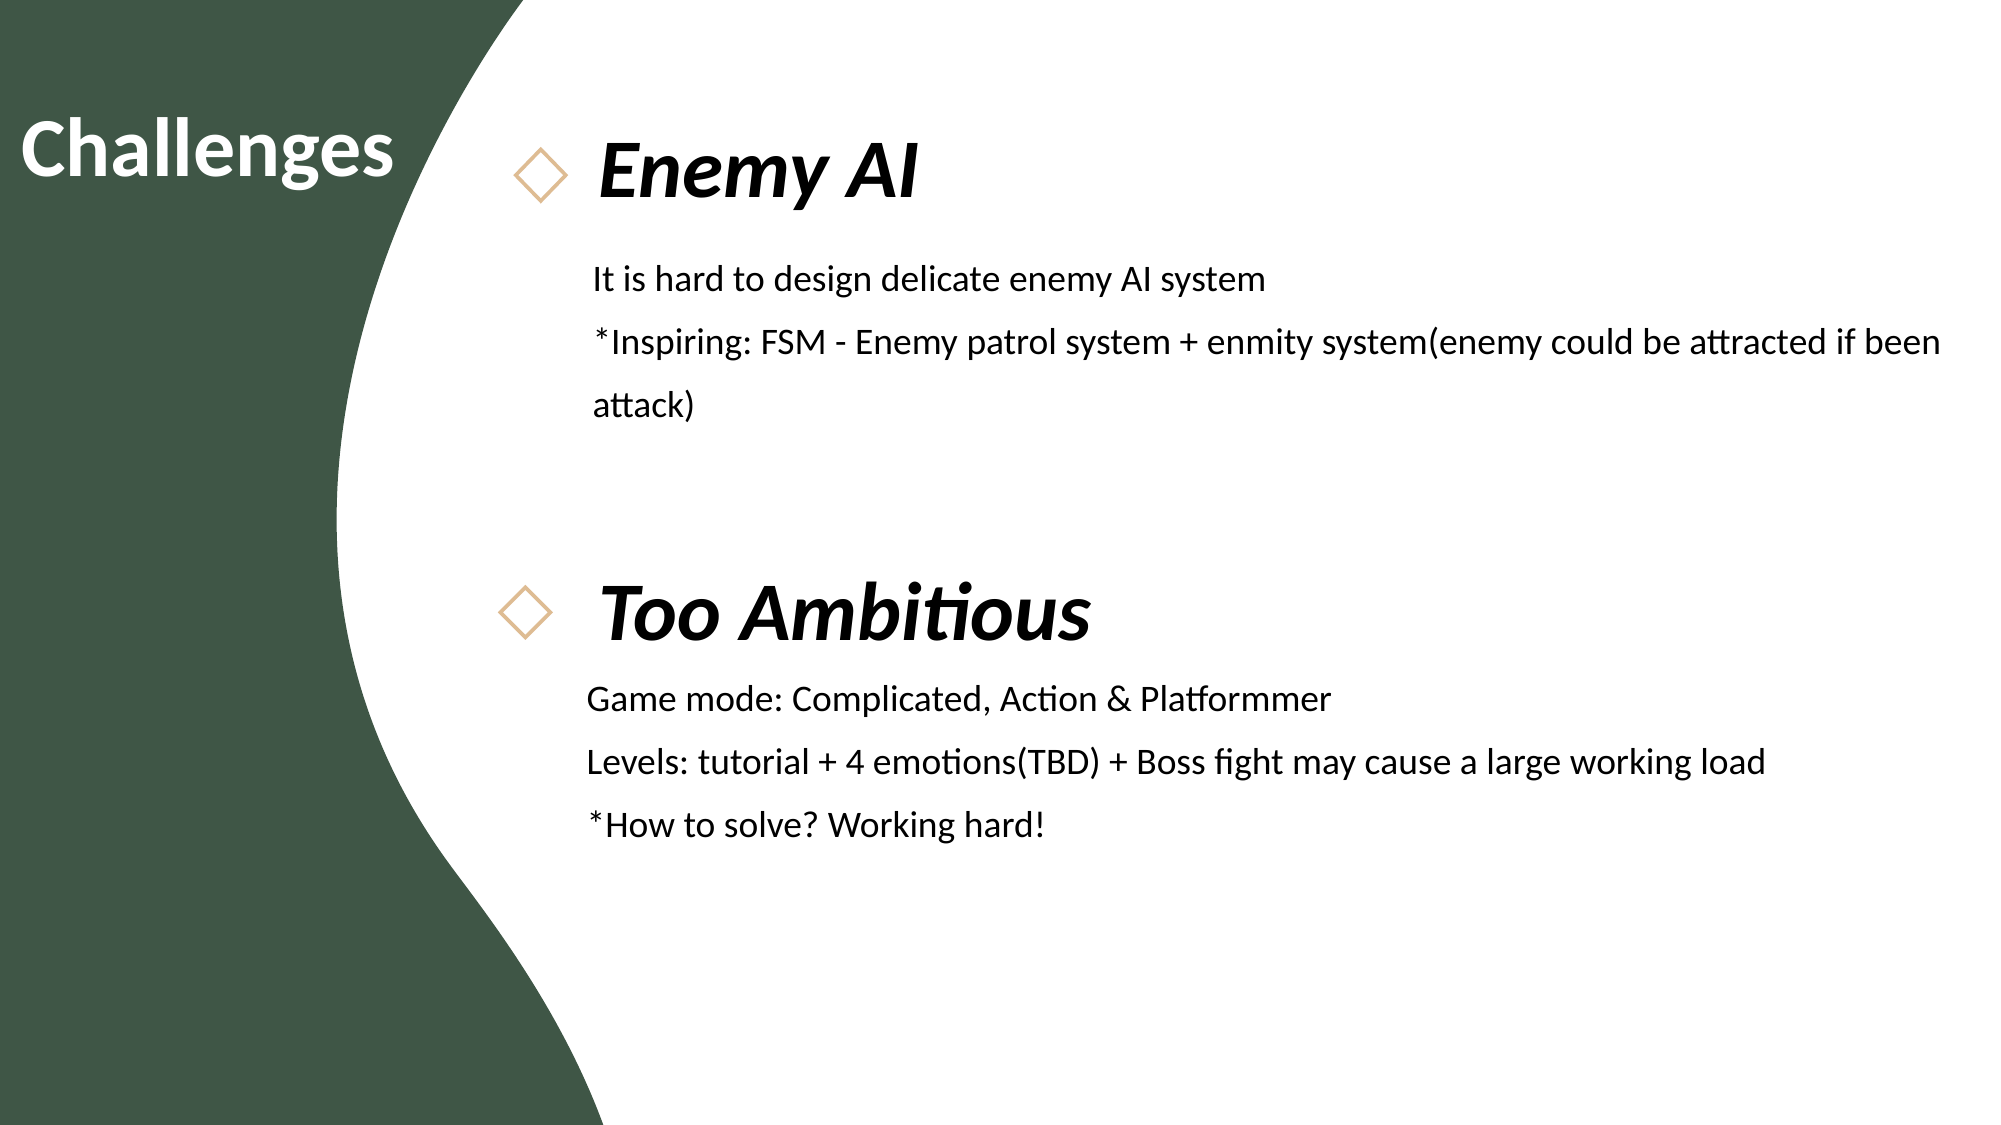

Challenges

Enemy AI
It is hard to design delicate enemy AI system
*Inspiring: FSM - Enemy patrol system + enmity system(enemy could be attracted if been attack)

Too Ambitious
Game mode: Complicated, Action & Platformmer
Levels: tutorial + 4 emotions(TBD) + Boss fight may cause a large working load
*How to solve? Working hard!